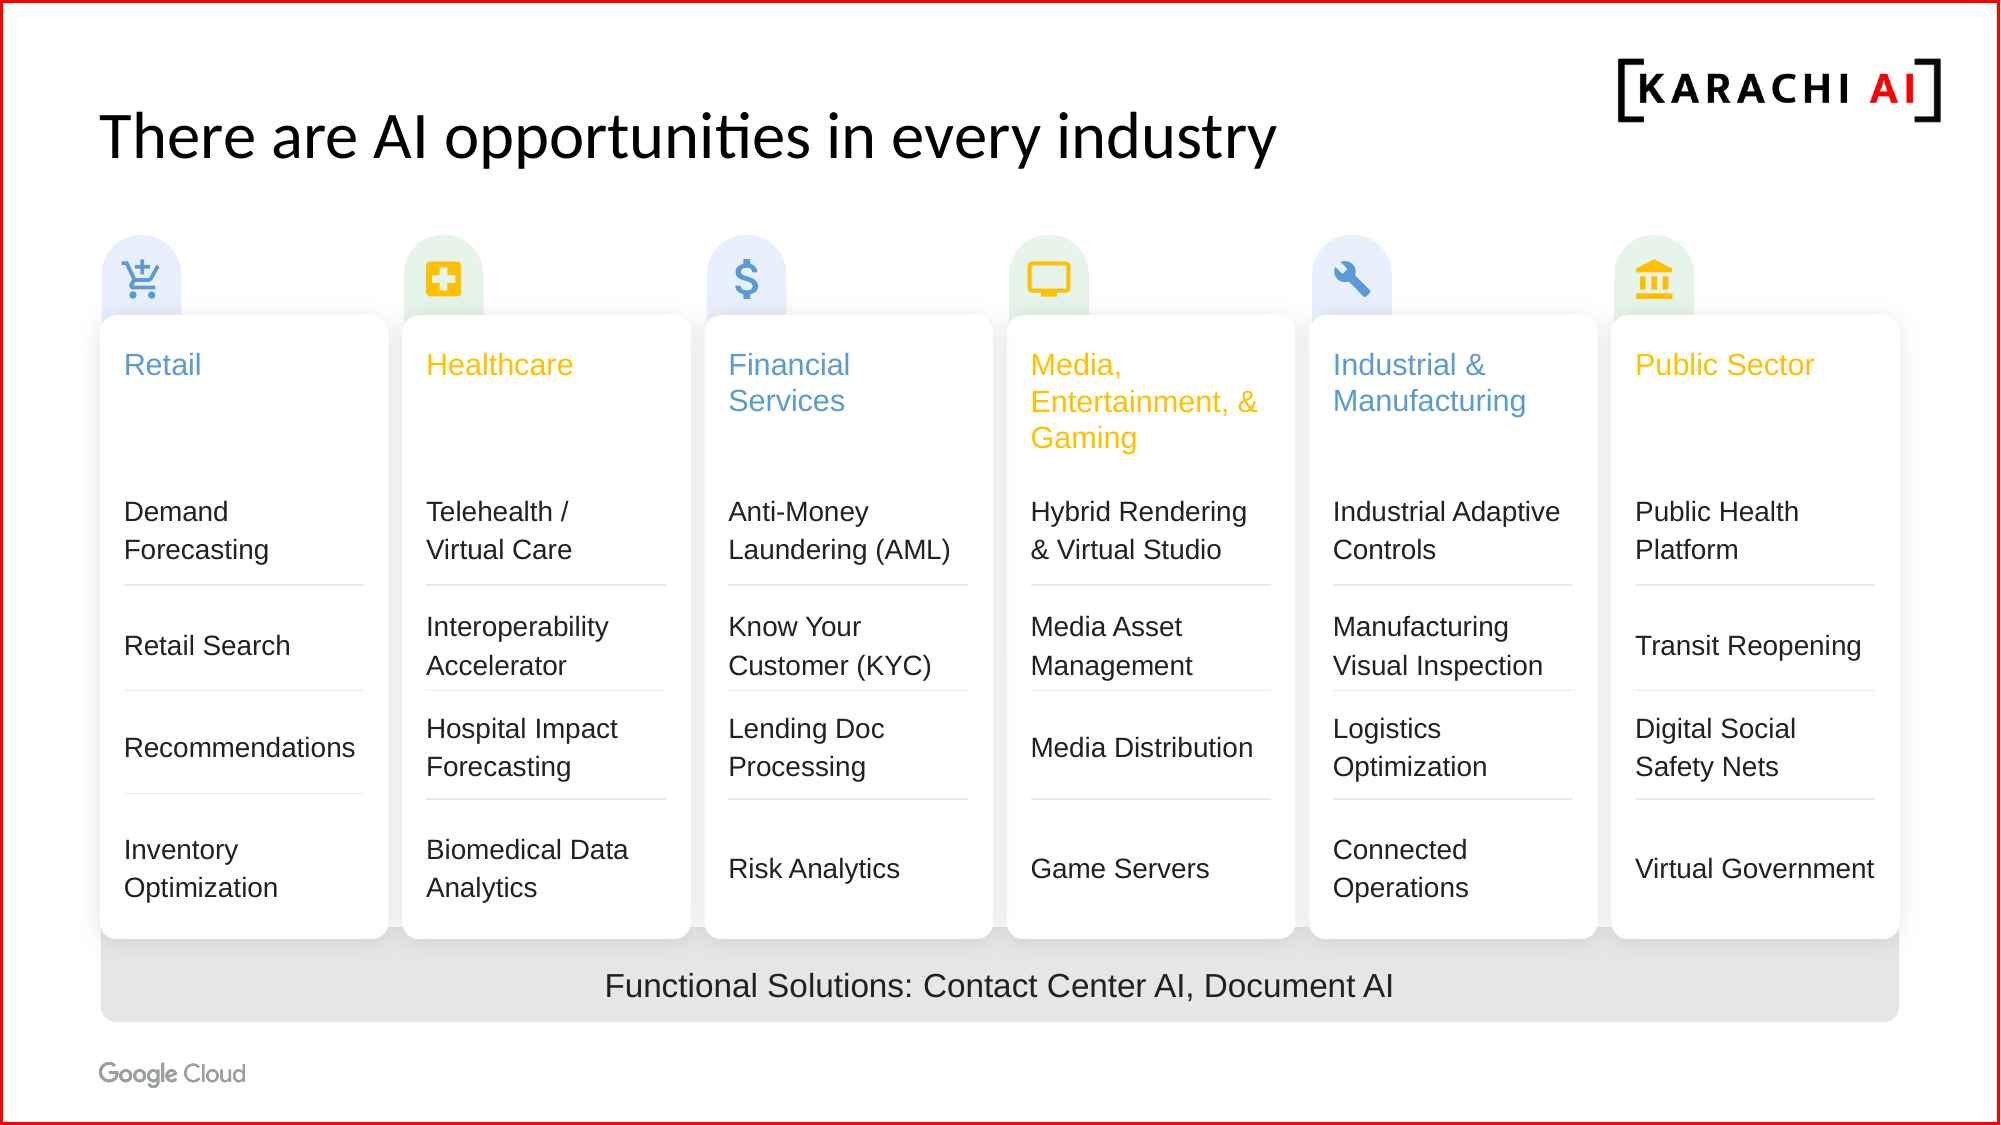

# There are AI opportunities in every industry

Financial Services
Media, Entertainment, & Gaming
Retail
Healthcare
Industrial & Manufacturing
Public Sector
Demand Forecasting
Telehealth /
Virtual Care
Anti-Money Laundering (AML)
Hybrid Rendering & Virtual Studio
Industrial Adaptive Controls
Public Health Platform
Retail Search
Interoperability Accelerator
Know Your Customer (KYC)
Media Asset Management
Manufacturing Visual Inspection
Transit Reopening
Recommendations
Hospital Impact Forecasting
Lending Doc Processing
Media Distribution
Logistics Optimization
Digital Social Safety Nets
Inventory Optimization
Biomedical Data Analytics
Risk Analytics
Game Servers
Connected Operations
Virtual Government

Functional Solutions: Contact Center AI, Document AI